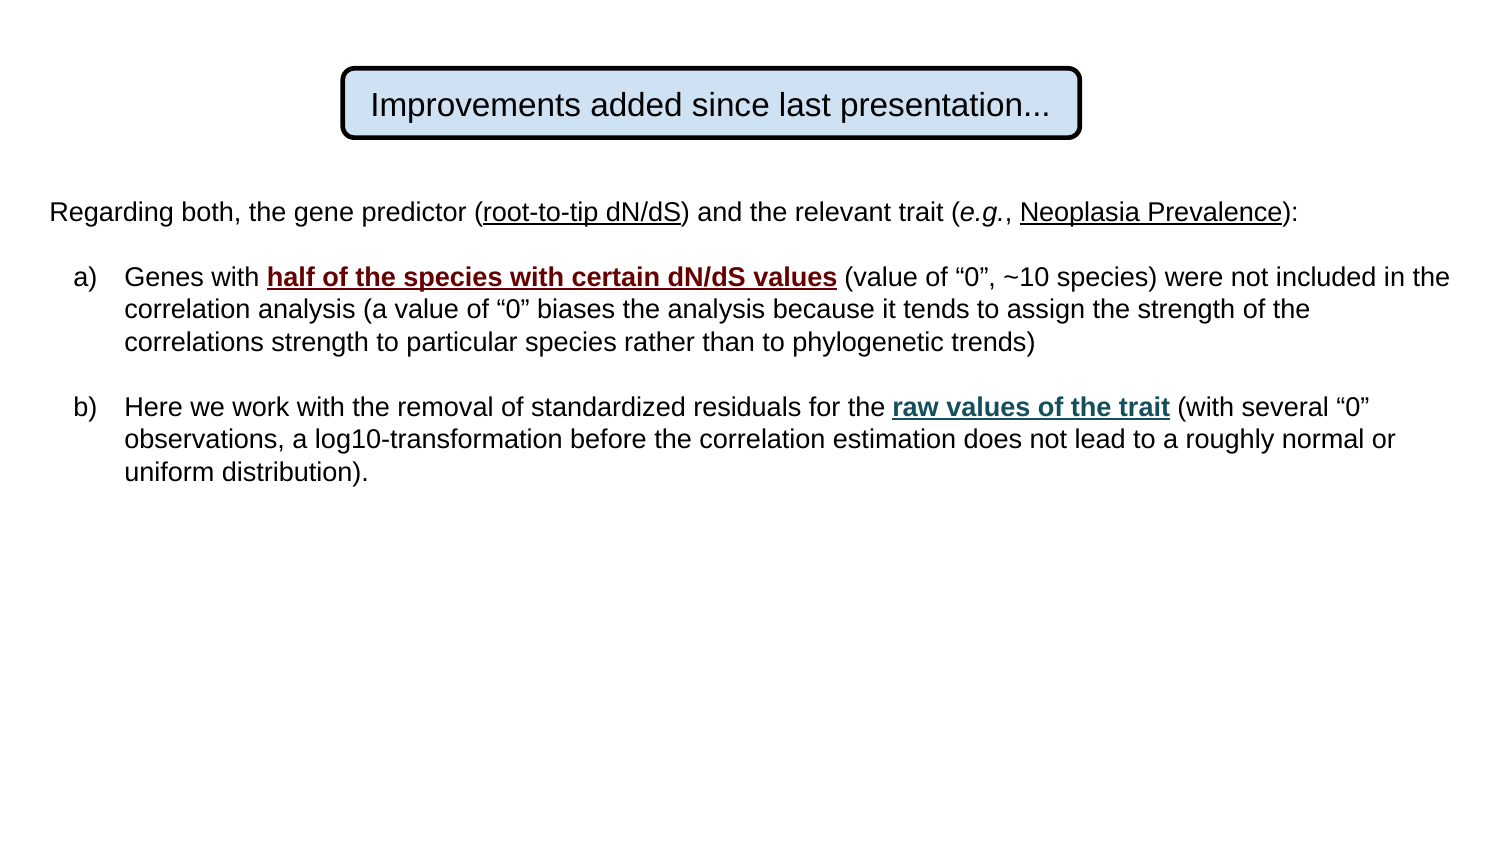

Improvements added since last presentation...
Regarding both, the gene predictor (root-to-tip dN/dS) and the relevant trait (e.g., Neoplasia Prevalence):

Genes with half of the species with certain dN/dS values (value of “0”, ~10 species) were not included in the correlation analysis (a value of “0” biases the analysis because it tends to assign the strength of the correlations strength to particular species rather than to phylogenetic trends)

Here we work with the removal of standardized residuals for the raw values of the trait (with several “0” observations, a log10-transformation before the correlation estimation does not lead to a roughly normal or uniform distribution).